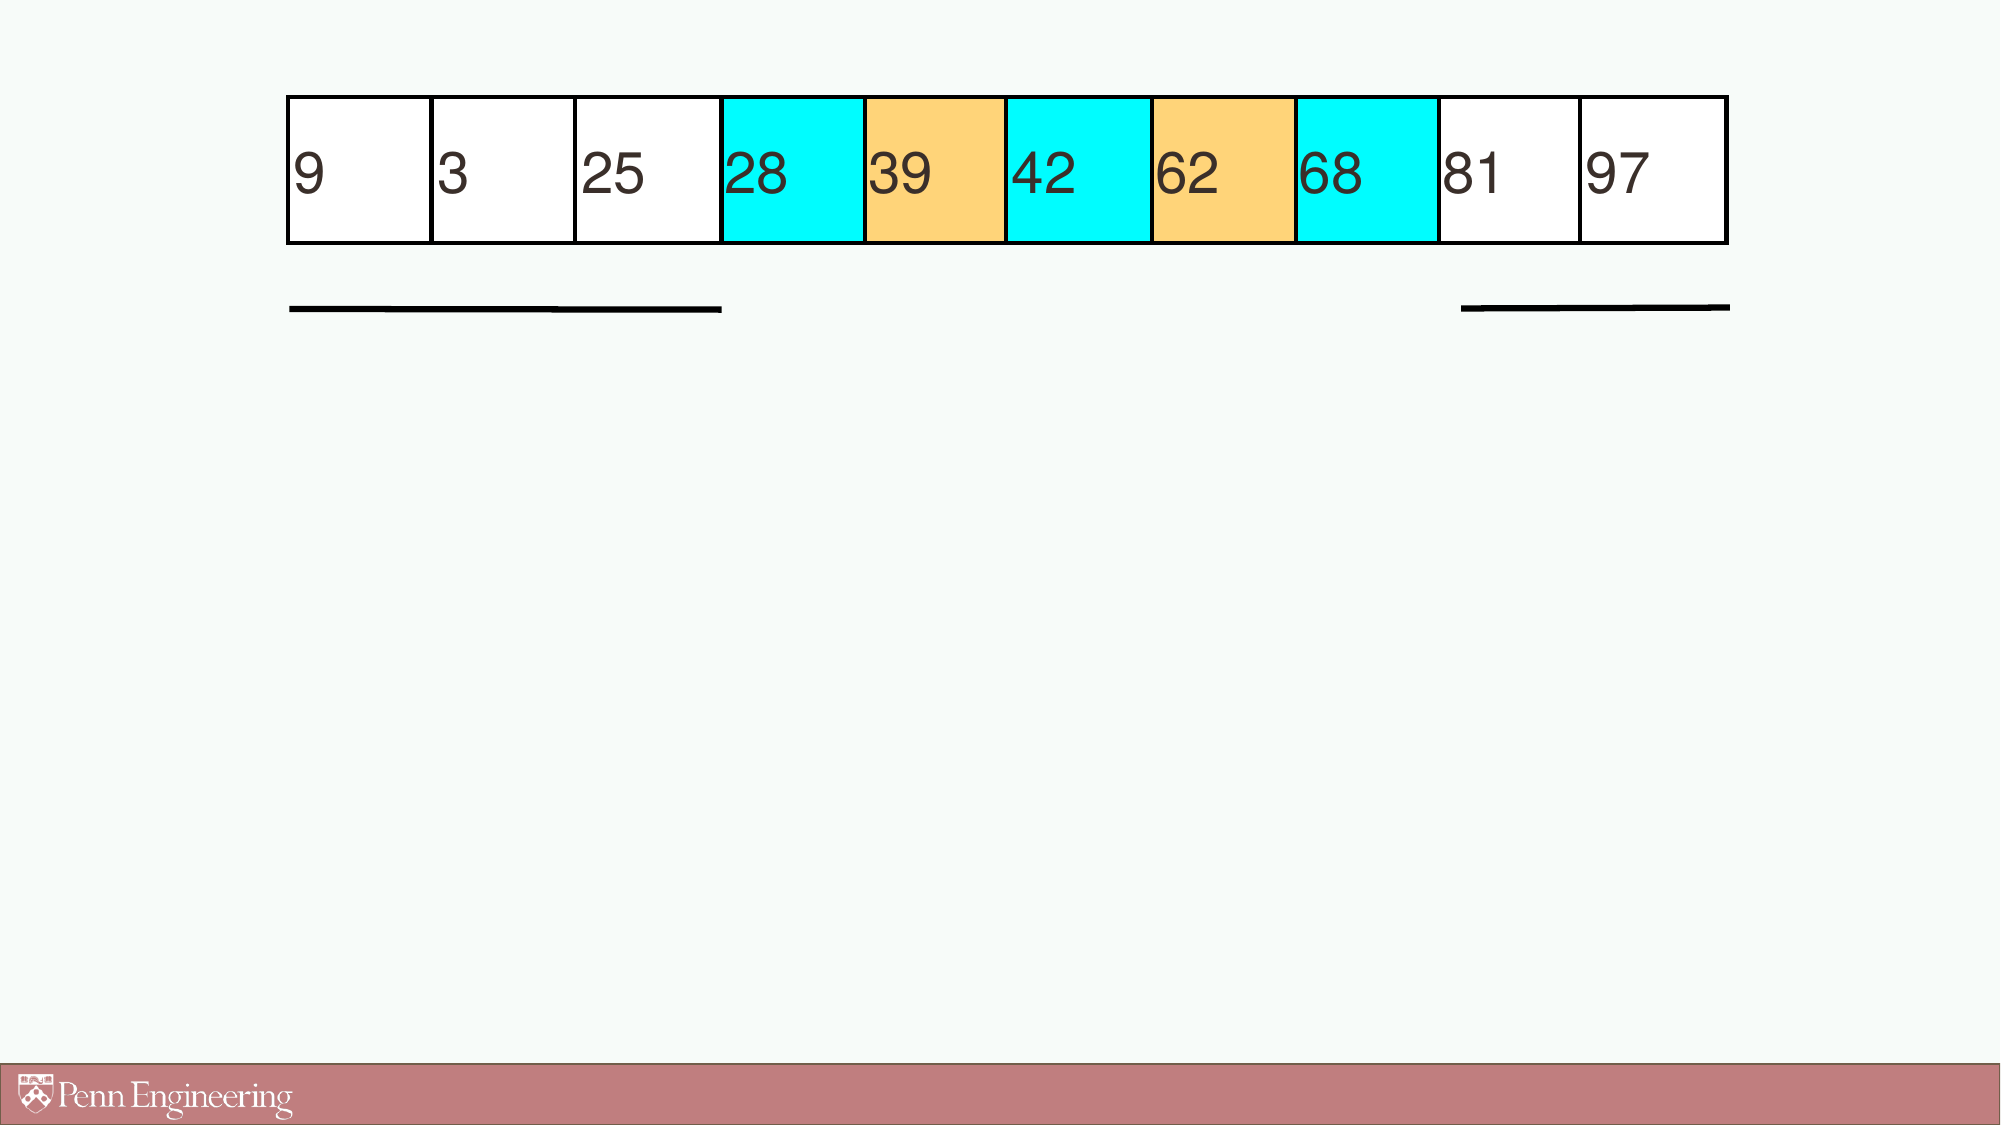

9
3
25
28
39
42
62
68
81
97